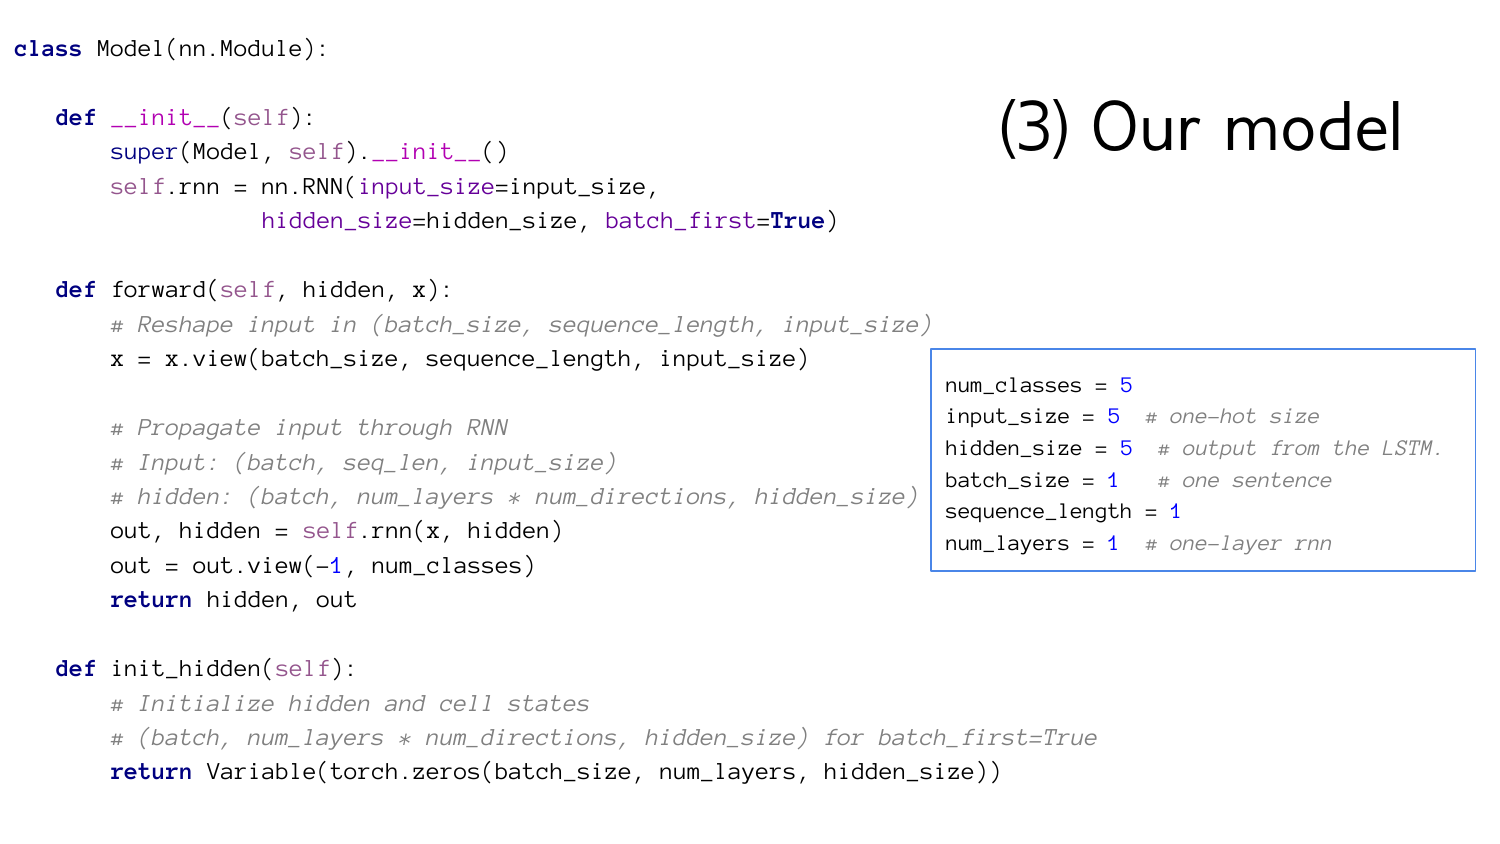

class Model(nn.Module):

   def __init__(self):
       super(Model, self).__init__()
       self.rnn = nn.RNN(input_size=input_size,
                  hidden_size=hidden_size, batch_first=True)

   def forward(self, hidden, x):
       # Reshape input in (batch_size, sequence_length, input_size)
       x = x.view(batch_size, sequence_length, input_size)

       # Propagate input through RNN
       # Input: (batch, seq_len, input_size)
       # hidden: (batch, num_layers * num_directions, hidden_size)
       out, hidden = self.rnn(x, hidden)
       out = out.view(-1, num_classes)
       return hidden, out

   def init_hidden(self):
       # Initialize hidden and cell states
       # (batch, num_layers * num_directions, hidden_size) for batch_first=True
       return Variable(torch.zeros(batch_size, num_layers, hidden_size))

# (3) Our model
num_classes = 5
input_size = 5  # one-hot size
hidden_size = 5  # output from the LSTM.
batch_size = 1   # one sentence
sequence_length = 1
num_layers = 1  # one-layer rnn